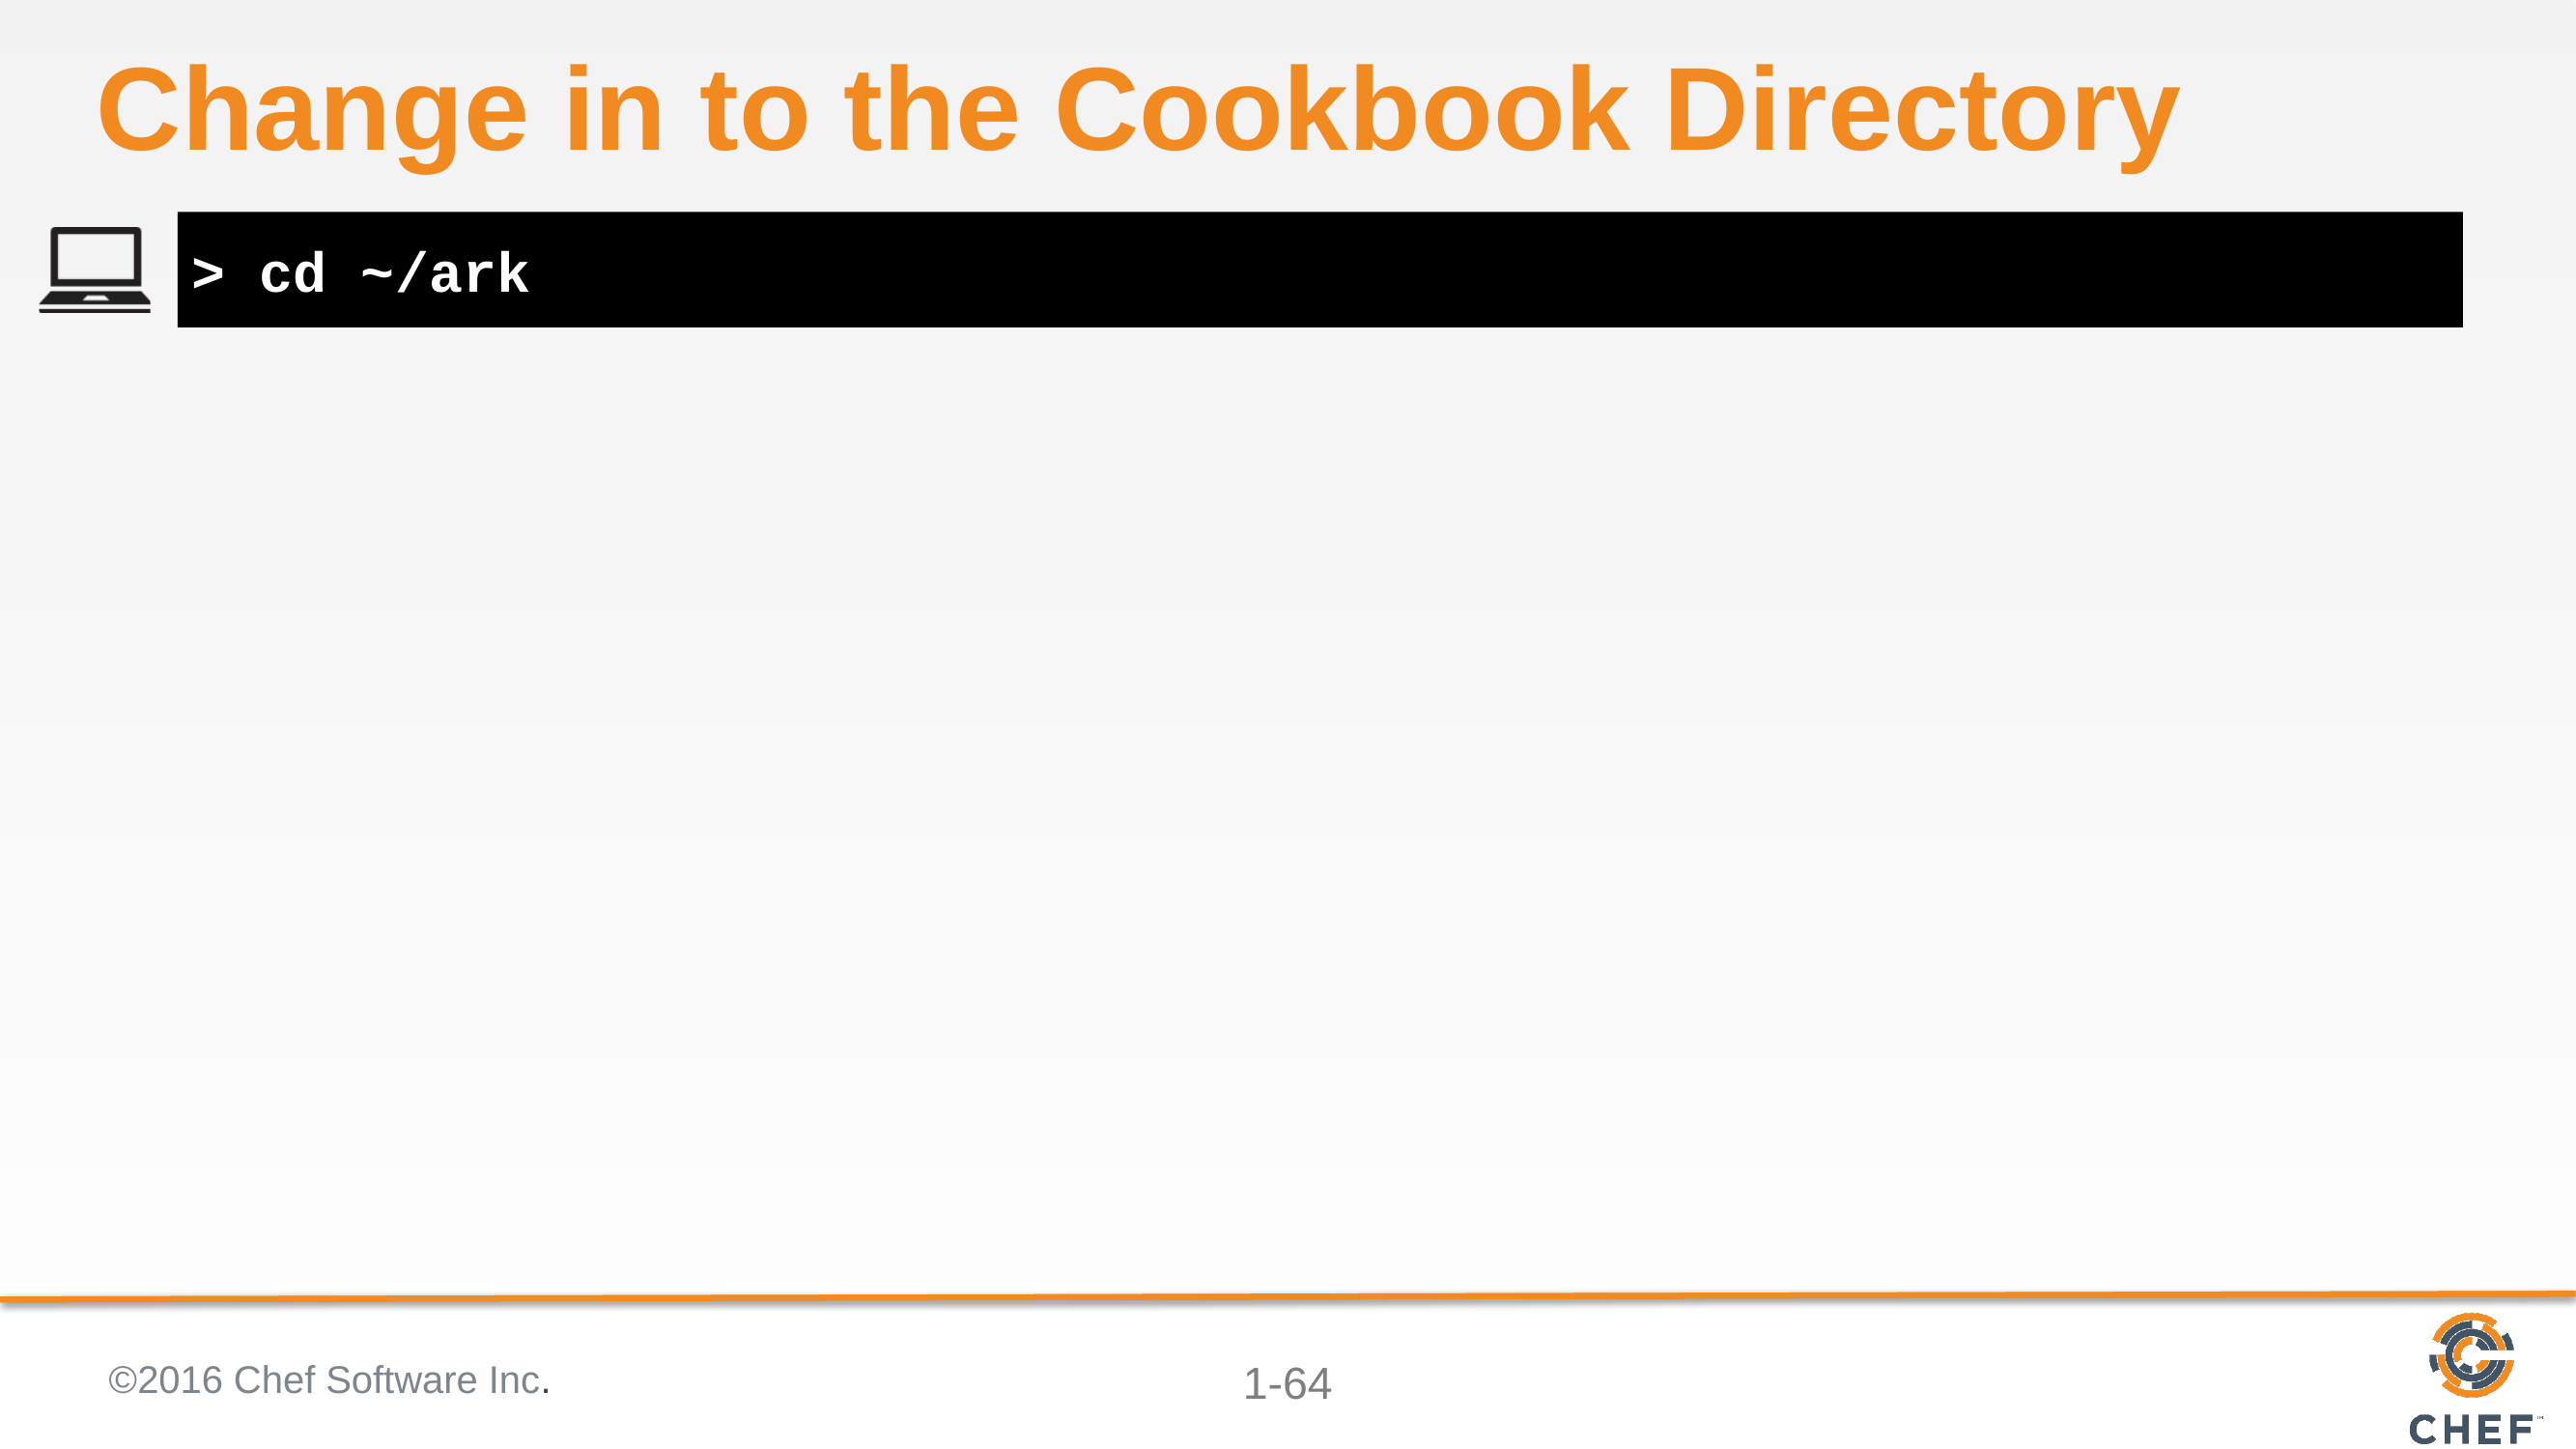

# Change in to the Cookbook Directory
> cd ~/ark